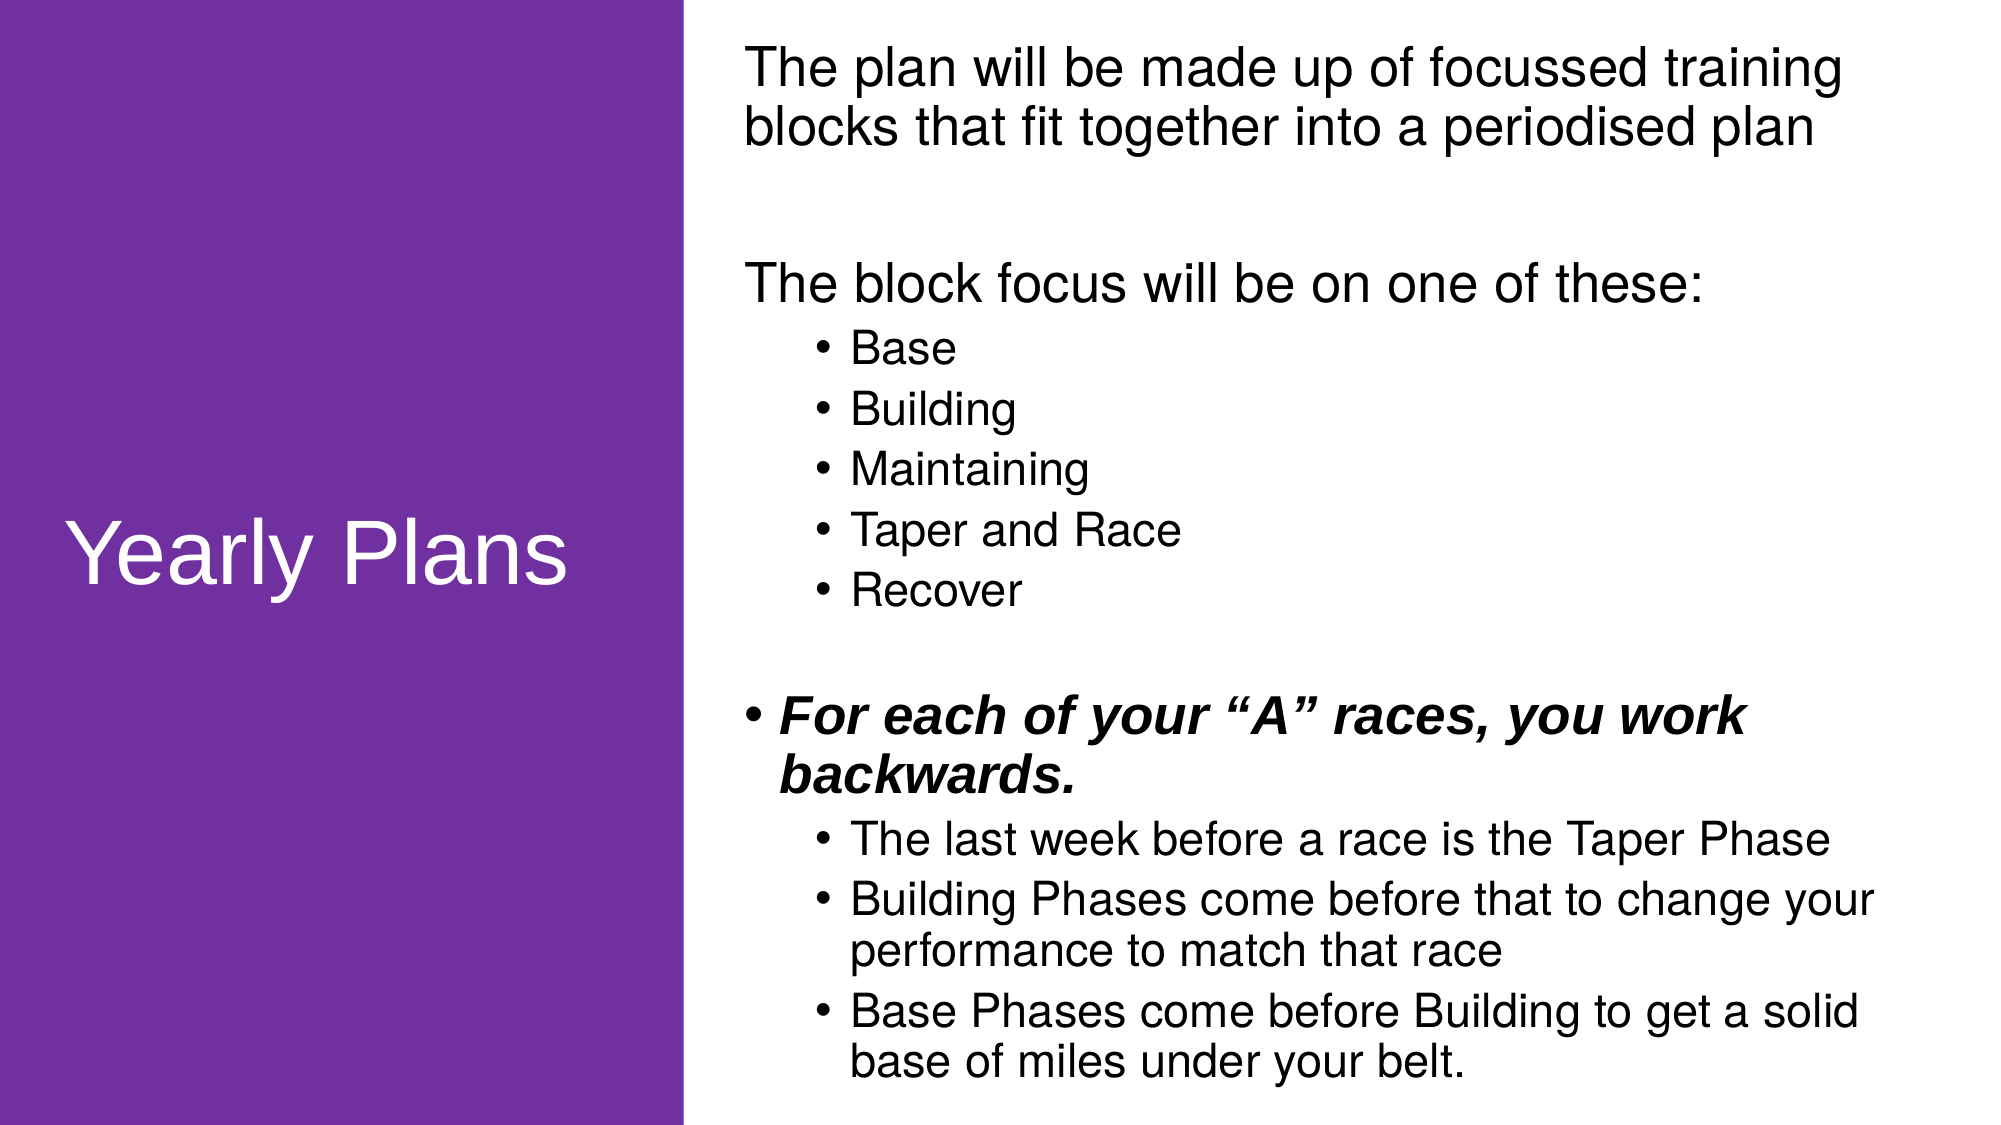

The plan will be made up of focussed training blocks that fit together into a periodised plan

The block focus will be on one of these:
Base
Building
Maintaining
Taper and Race
Recover
For each of your “A” races, you work backwards.
The last week before a race is the Taper Phase
Building Phases come before that to change your performance to match that race
Base Phases come before Building to get a solid base of miles under your belt.
# Yearly Plans